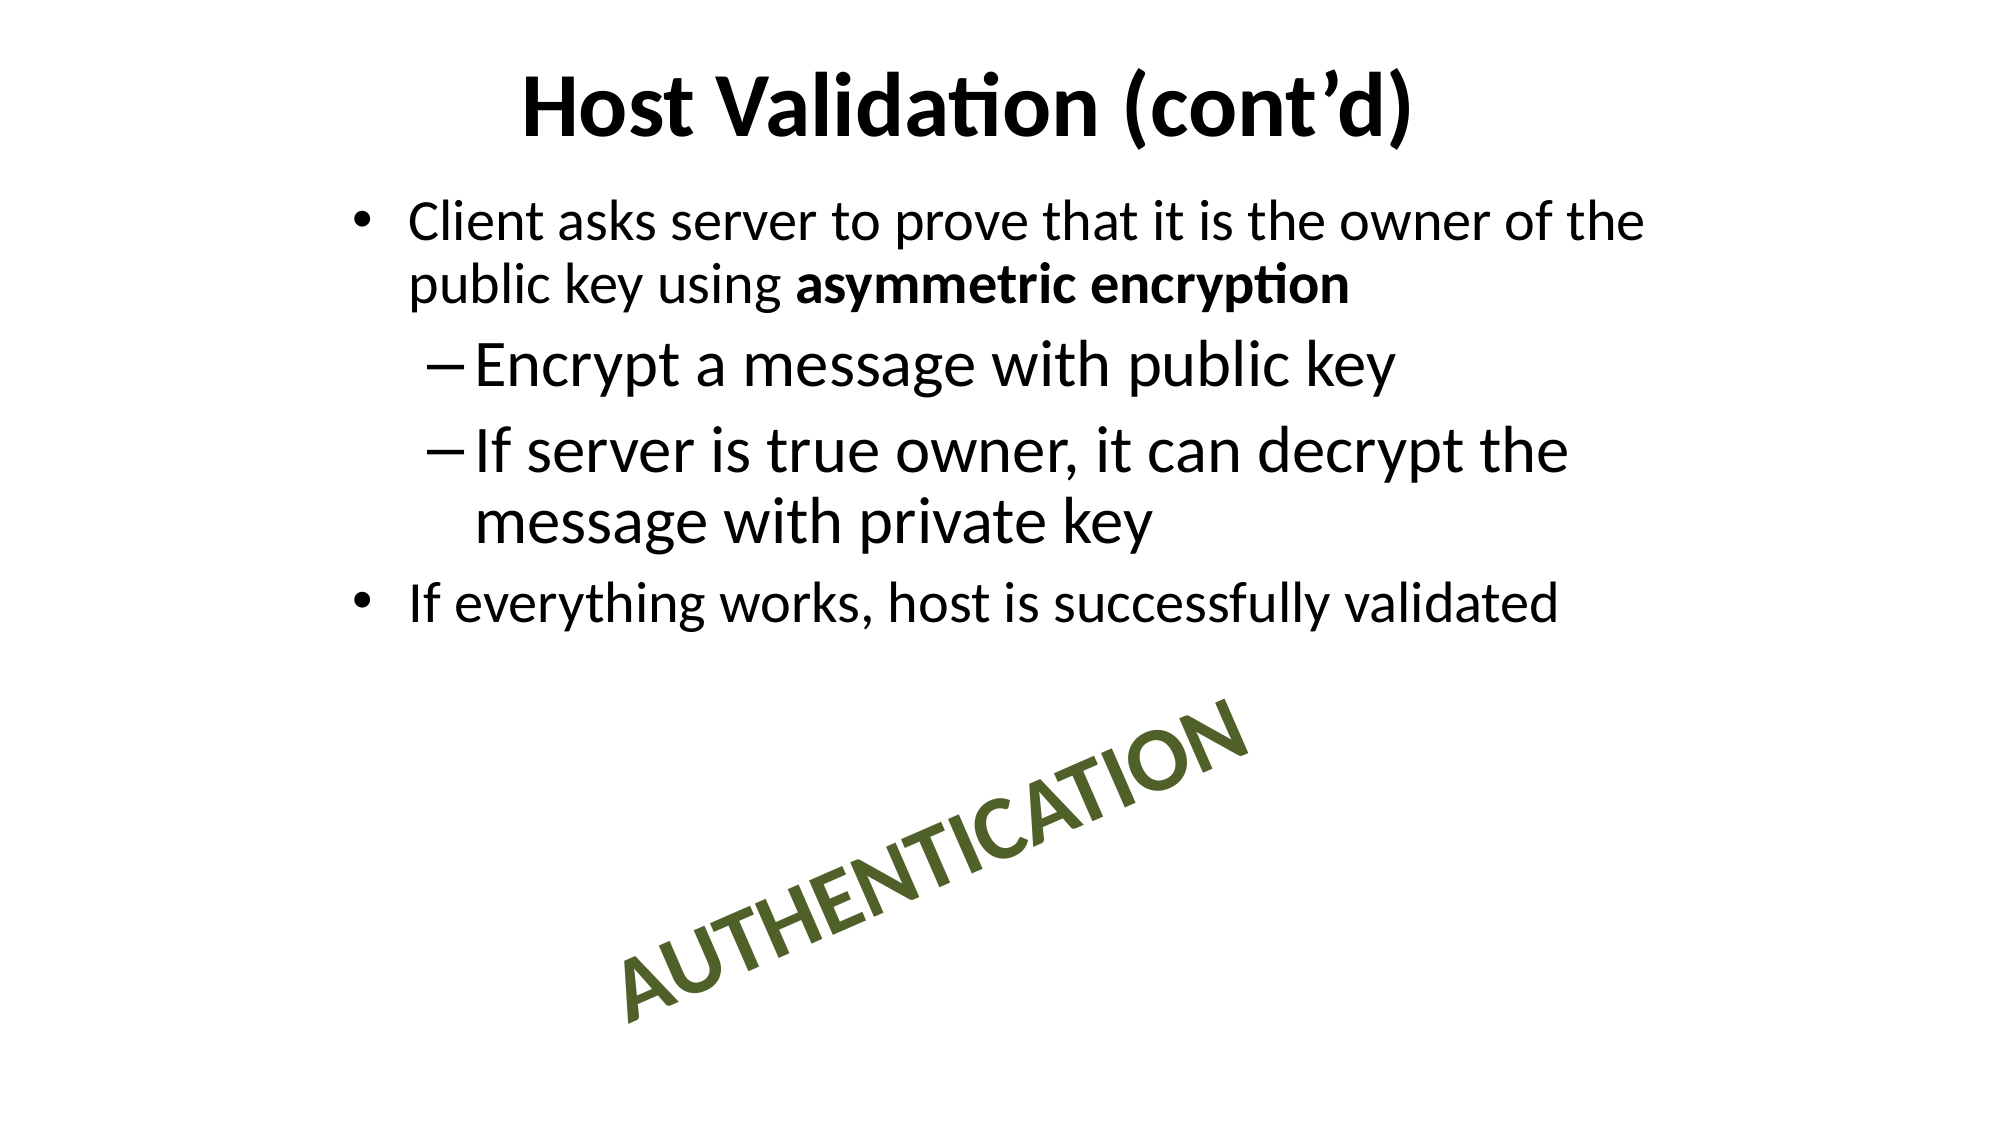

Host Validation (cont’d)
Client asks server to prove that it is the owner of the public key using asymmetric encryption
Encrypt a message with public key
If server is true owner, it can decrypt the message with private key
If everything works, host is successfully validated
AUTHENTICATION